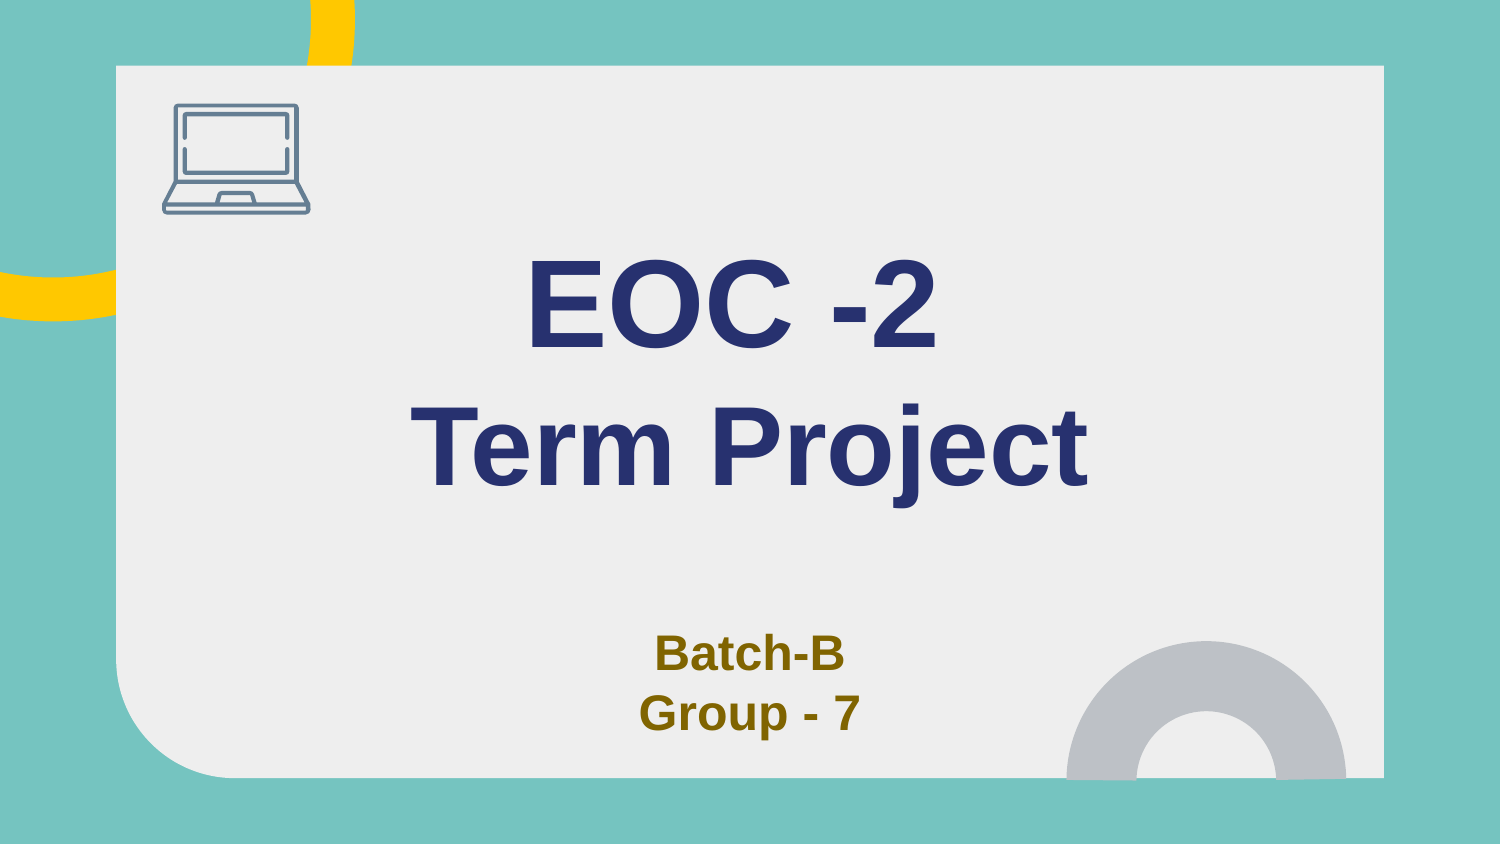

# EOC -2 Term Project
Batch-B
Group - 7